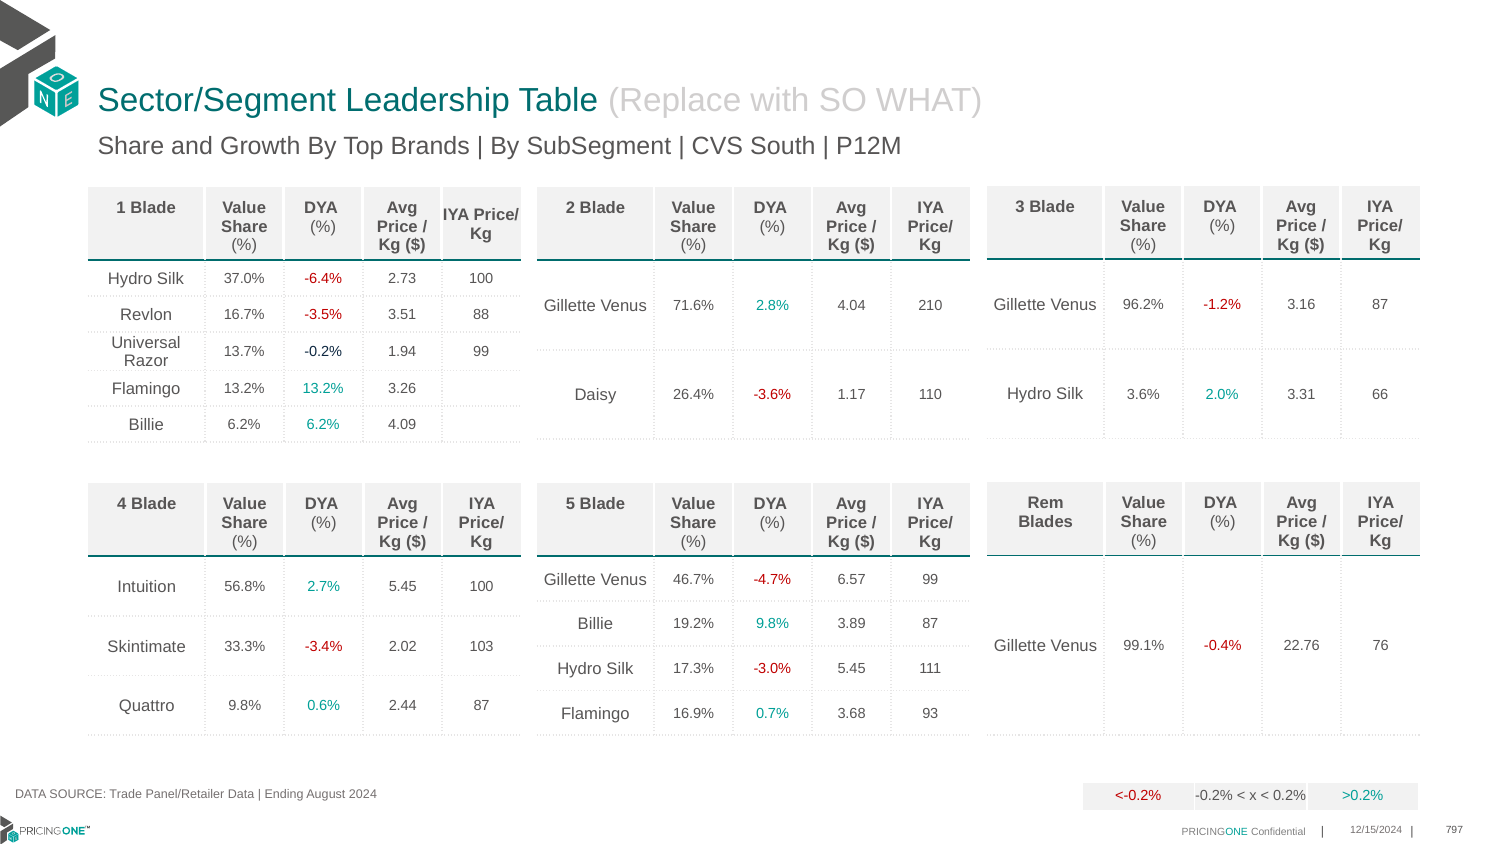

# Sector/Segment Leadership Table (Replace with SO WHAT)
Share and Growth By Top Brands | By SubSegment | CVS South | P12M
| 3 Blade | Value Share (%) | DYA (%) | Avg Price /Kg ($) | IYA Price/Kg |
| --- | --- | --- | --- | --- |
| Gillette Venus | 96.2% | -1.2% | 3.16 | 87 |
| Hydro Silk | 3.6% | 2.0% | 3.31 | 66 |
| 1 Blade | Value Share (%) | DYA (%) | Avg Price /Kg ($) | IYA Price/ Kg |
| --- | --- | --- | --- | --- |
| Hydro Silk | 37.0% | -6.4% | 2.73 | 100 |
| Revlon | 16.7% | -3.5% | 3.51 | 88 |
| Universal Razor | 13.7% | -0.2% | 1.94 | 99 |
| Flamingo | 13.2% | 13.2% | 3.26 |  |
| Billie | 6.2% | 6.2% | 4.09 |  |
| 2 Blade | Value Share (%) | DYA (%) | Avg Price /Kg ($) | IYA Price/Kg |
| --- | --- | --- | --- | --- |
| Gillette Venus | 71.6% | 2.8% | 4.04 | 210 |
| Daisy | 26.4% | -3.6% | 1.17 | 110 |
| Rem Blades | Value Share (%) | DYA (%) | Avg Price /Kg ($) | IYA Price/Kg |
| --- | --- | --- | --- | --- |
| Gillette Venus | 99.1% | -0.4% | 22.76 | 76 |
| 4 Blade | Value Share (%) | DYA (%) | Avg Price /Kg ($) | IYA Price/Kg |
| --- | --- | --- | --- | --- |
| Intuition | 56.8% | 2.7% | 5.45 | 100 |
| Skintimate | 33.3% | -3.4% | 2.02 | 103 |
| Quattro | 9.8% | 0.6% | 2.44 | 87 |
| 5 Blade | Value Share (%) | DYA (%) | Avg Price /Kg ($) | IYA Price/Kg |
| --- | --- | --- | --- | --- |
| Gillette Venus | 46.7% | -4.7% | 6.57 | 99 |
| Billie | 19.2% | 9.8% | 3.89 | 87 |
| Hydro Silk | 17.3% | -3.0% | 5.45 | 111 |
| Flamingo | 16.9% | 0.7% | 3.68 | 93 |
DATA SOURCE: Trade Panel/Retailer Data | Ending August 2024
| <-0.2% | -0.2% < x < 0.2% | >0.2% |
| --- | --- | --- |

12/15/2024
797